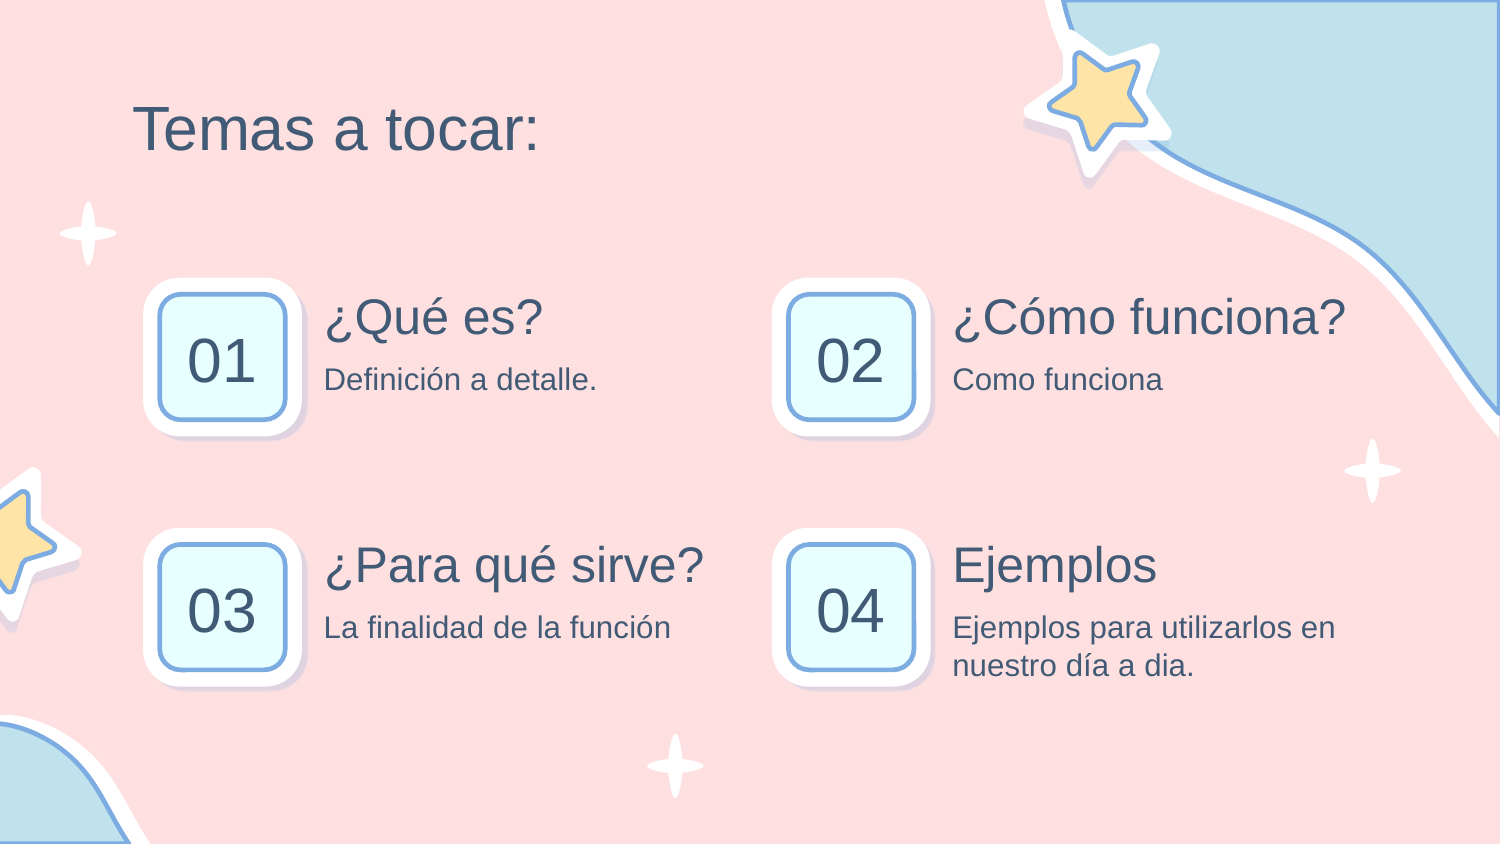

# Temas a tocar:

¿Qué es?
¿Cómo funciona?
01
02
Como funciona
Definición a detalle.

¿Para qué sirve?
Ejemplos
03
04
La finalidad de la función
Ejemplos para utilizarlos en nuestro día a dia.